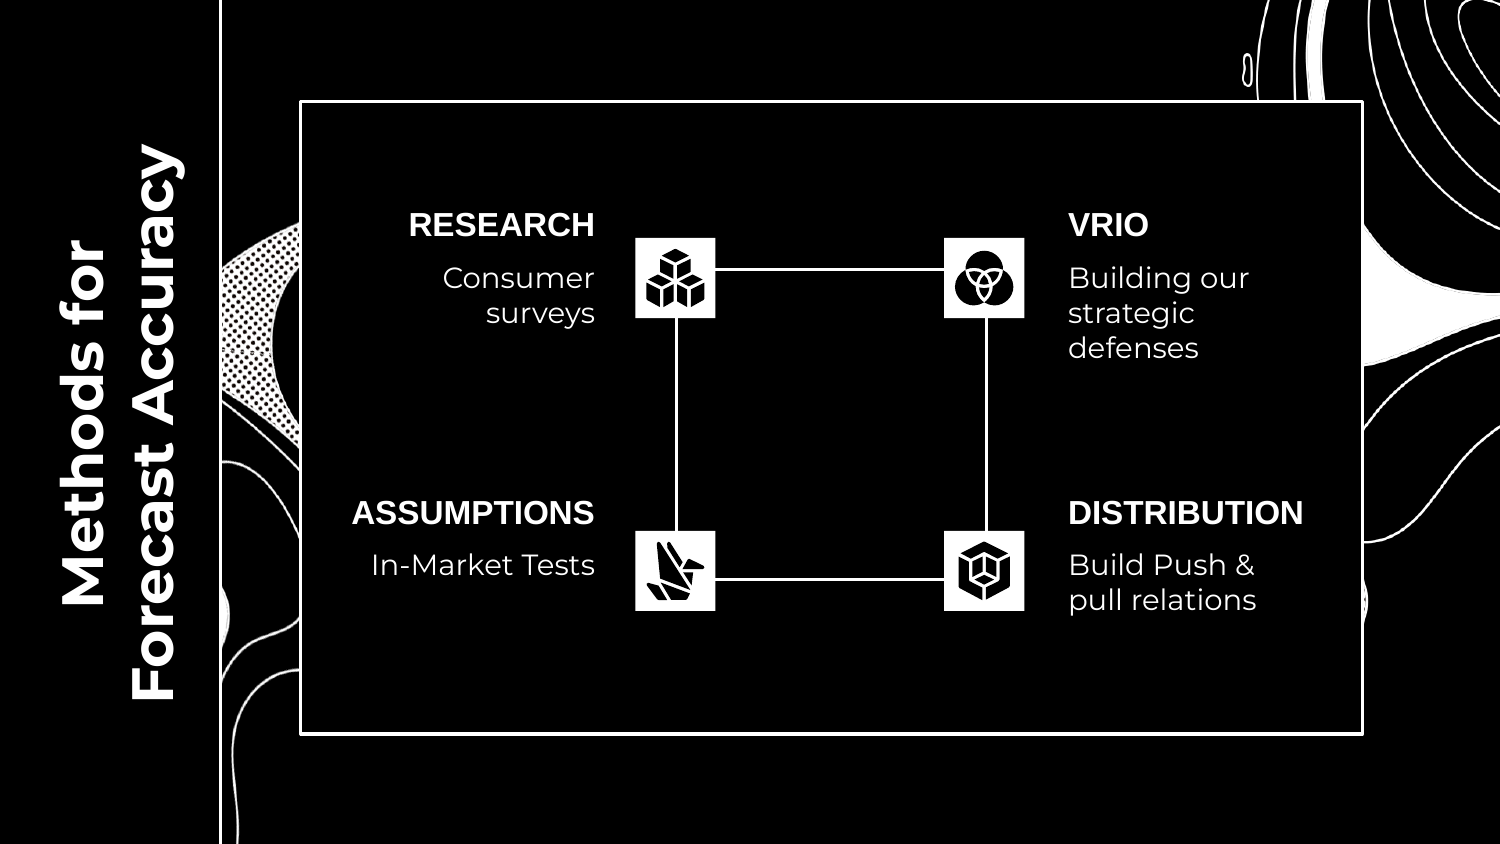

RESEARCH
VRIO

Consumer surveys
Building our strategic defenses

# Methods for Forecast Accuracy
ASSUMPTIONS
DISTRIBUTION

In-Market Tests
Build Push & pull relations